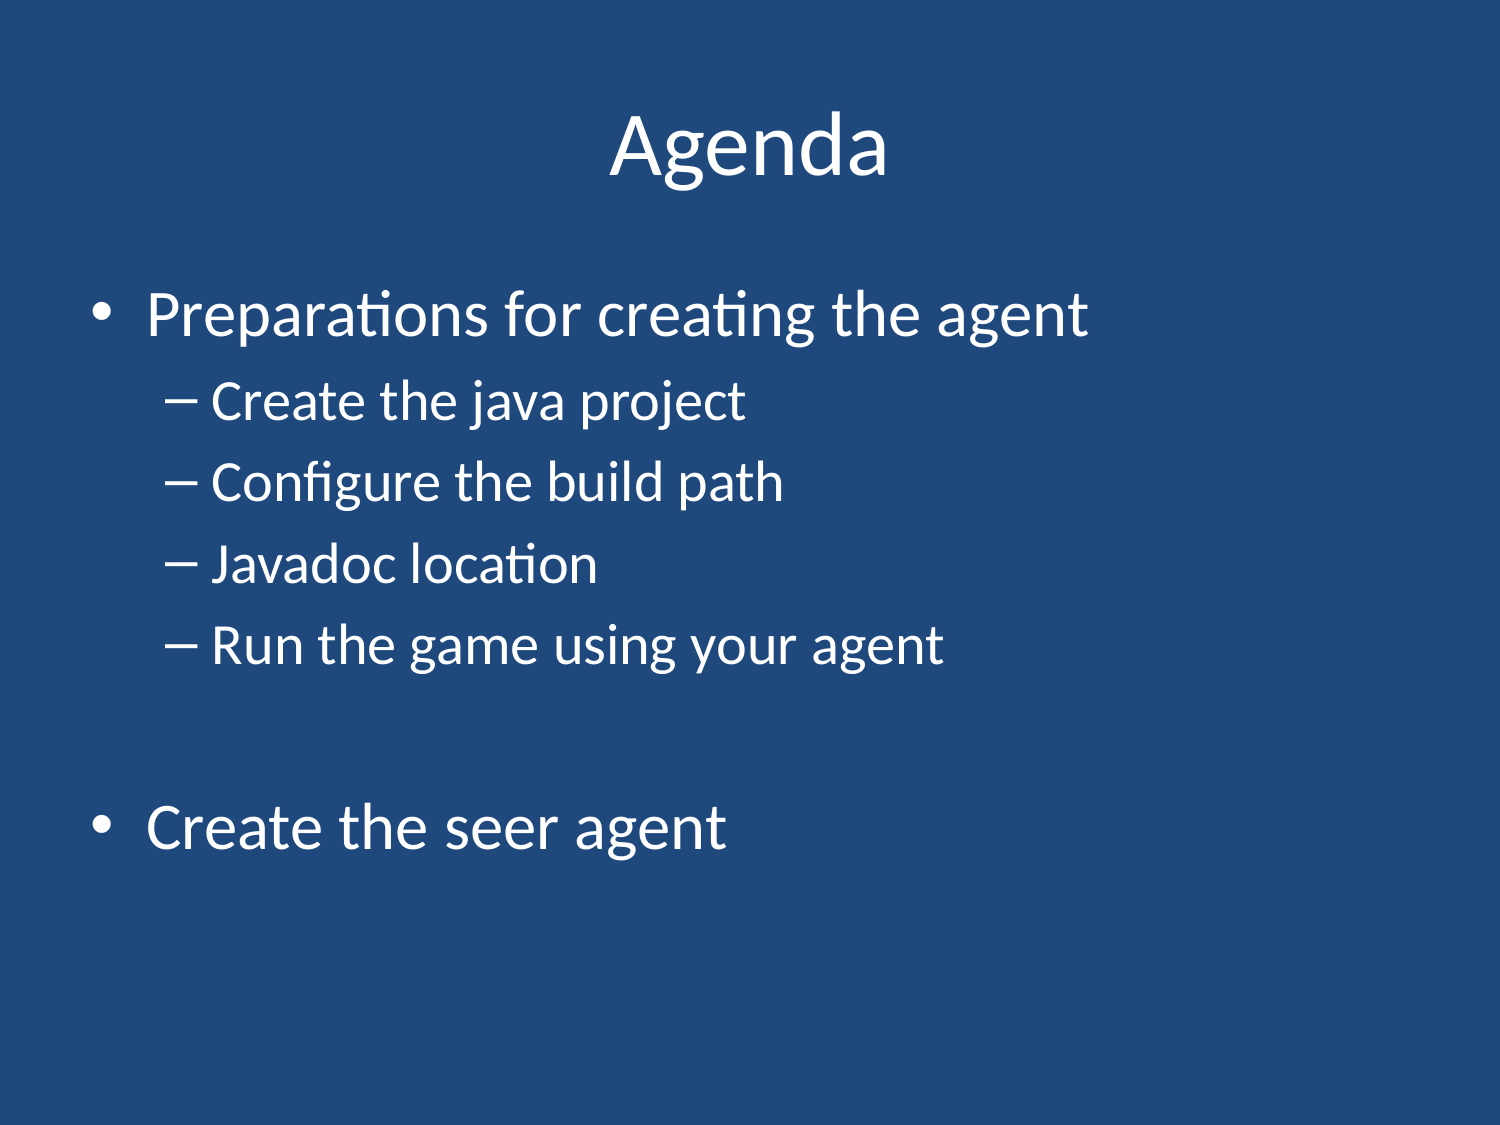

# Agenda
Preparations for creating the agent
Create the java project
Configure the build path
Javadoc location
Run the game using your agent

Create the seer agent